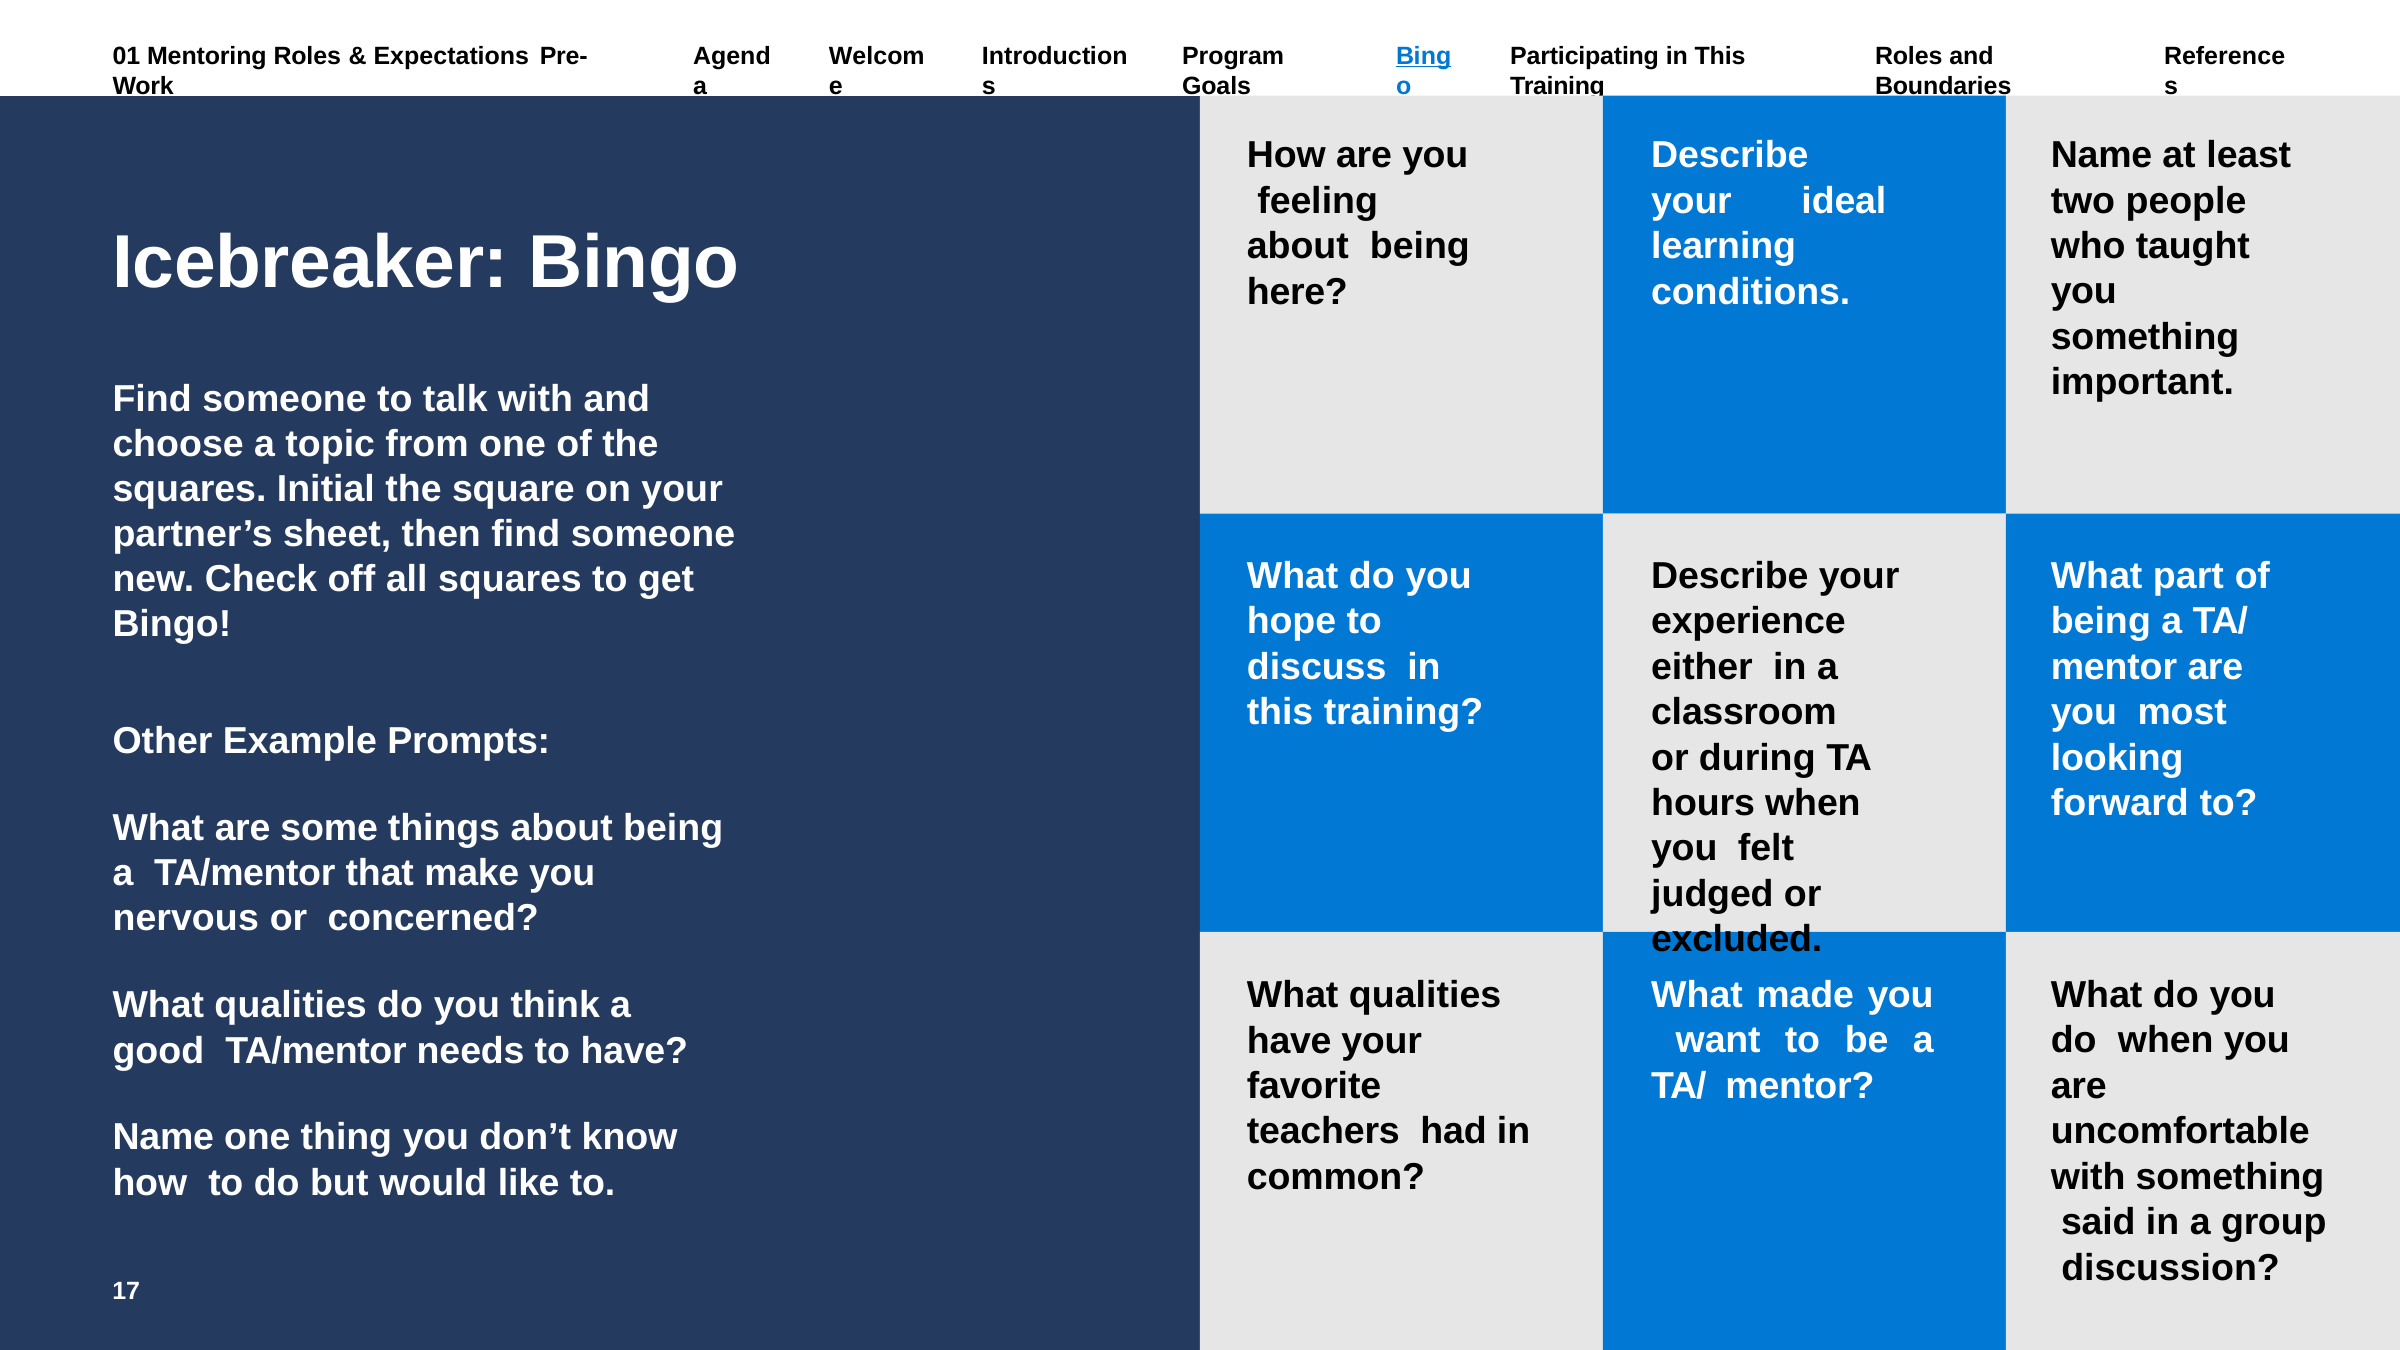

01 Mentoring Roles & Expectations	Pre-Work
Agenda
Welcome
Introductions
Program Goals
Bingo
Participating in This Training
Roles and Boundaries
References

Name at least  two people  who taught  you something  important.
Describe your  ideal learning  conditions.
How are you  feeling about  being here?
Icebreaker: Bingo
Find someone to talk with and choose a topic from one of the squares. Initial the square on your partner’s sheet, then find someone new. Check off all squares to get Bingo!
Other Example Prompts:

What are some things about being a  TA/mentor that make you nervous or  concerned?

What qualities do you think a good  TA/mentor needs to have?

Name one thing you don’t know how  to do but would like to.

What part of  being a TA/  mentor are you  most looking  forward to?
Describe your  experience either  in a classroom
or during TA  hours when you  felt judged or  excluded.
What do you  hope to discuss  in this training?

What do you do  when you are  uncomfortable  with something  said in a group  discussion?
What made you  want to be a TA/  mentor?
What qualities  have your  favorite teachers  had in common?
17